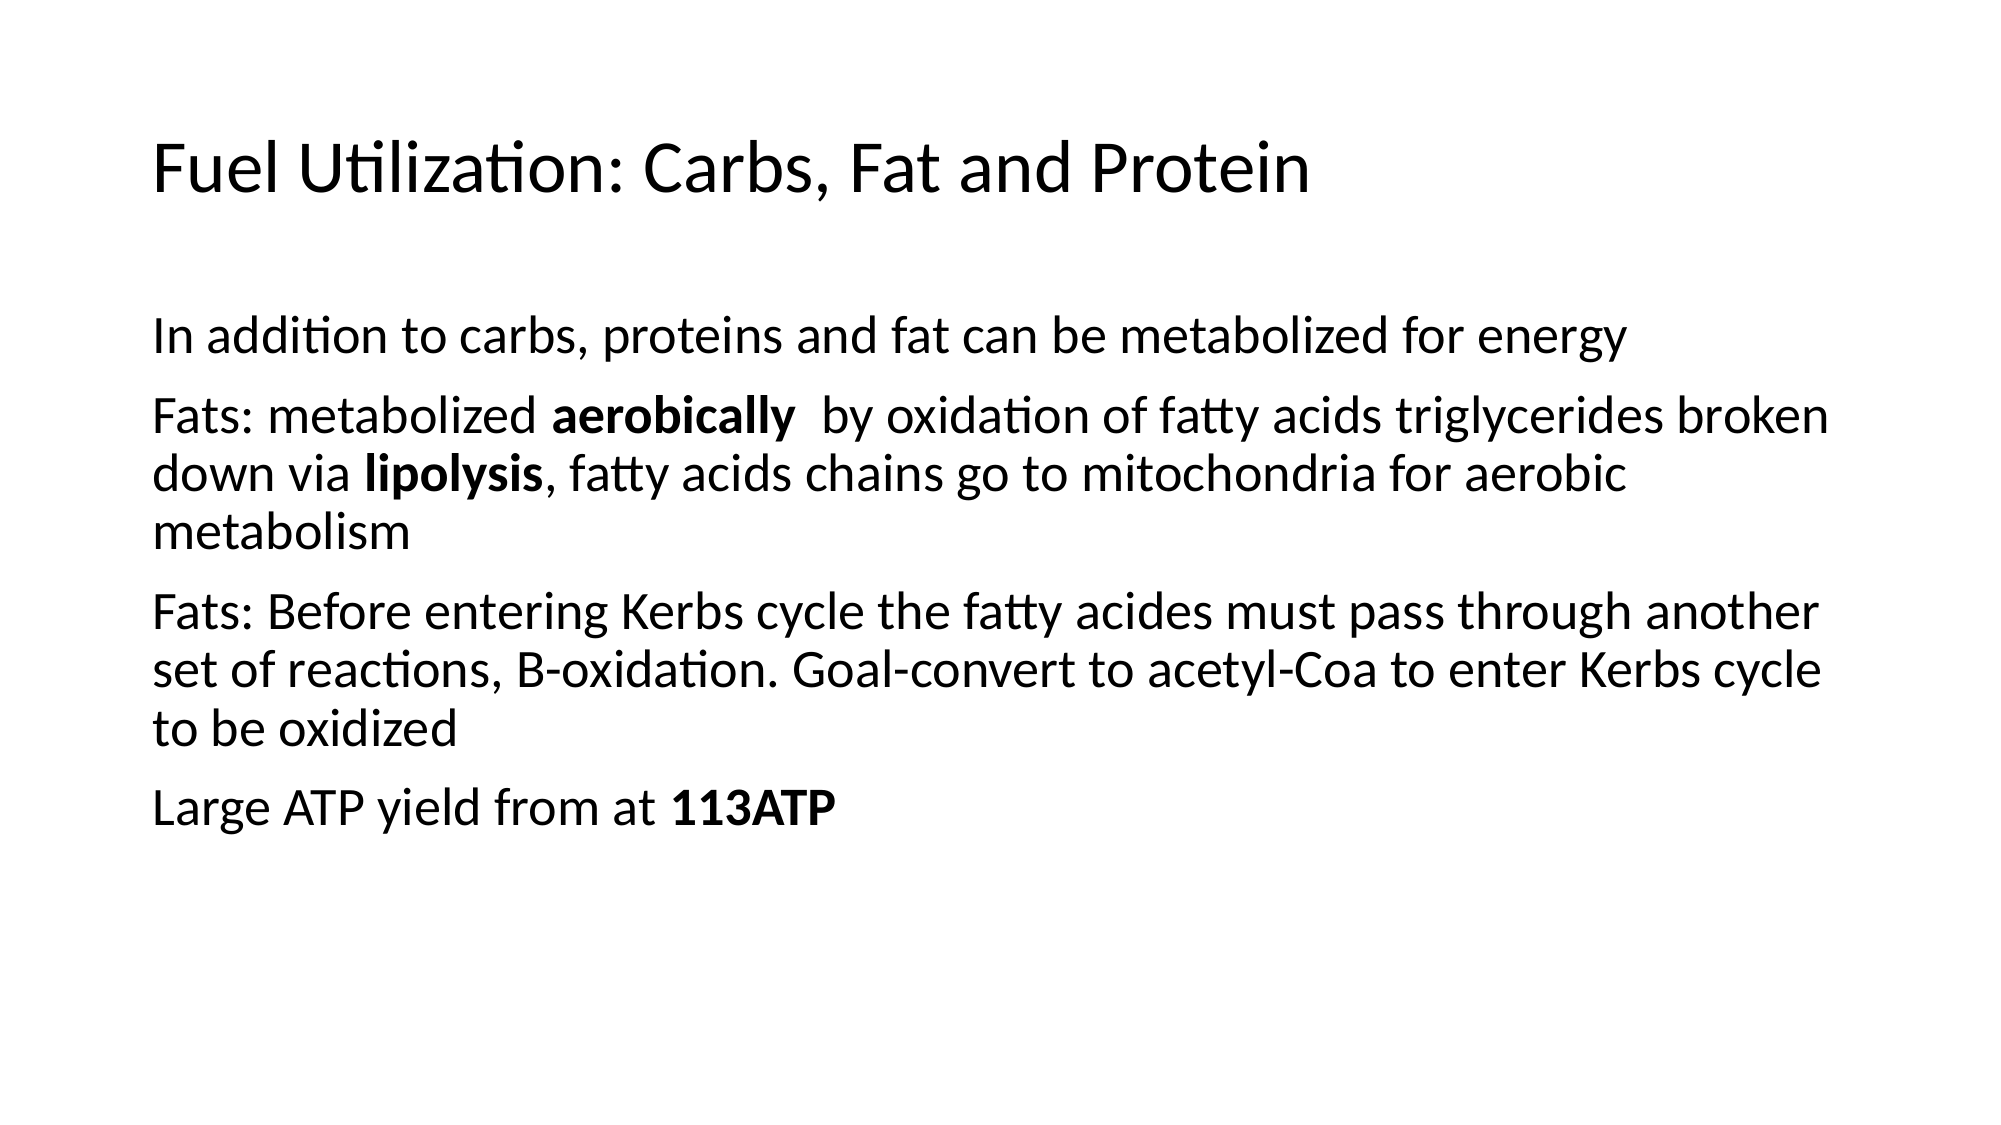

# Fuel Utilization: Carbs, Fat and Protein
In addition to carbs, proteins and fat can be metabolized for energy
Fats: metabolized aerobically  by oxidation of fatty acids triglycerides broken down via lipolysis, fatty acids chains go to mitochondria for aerobic metabolism
Fats: Before entering Kerbs cycle the fatty acides must pass through another set of reactions, B-oxidation. Goal-convert to acetyl-Coa to enter Kerbs cycle to be oxidized
Large ATP yield from at 113ATP